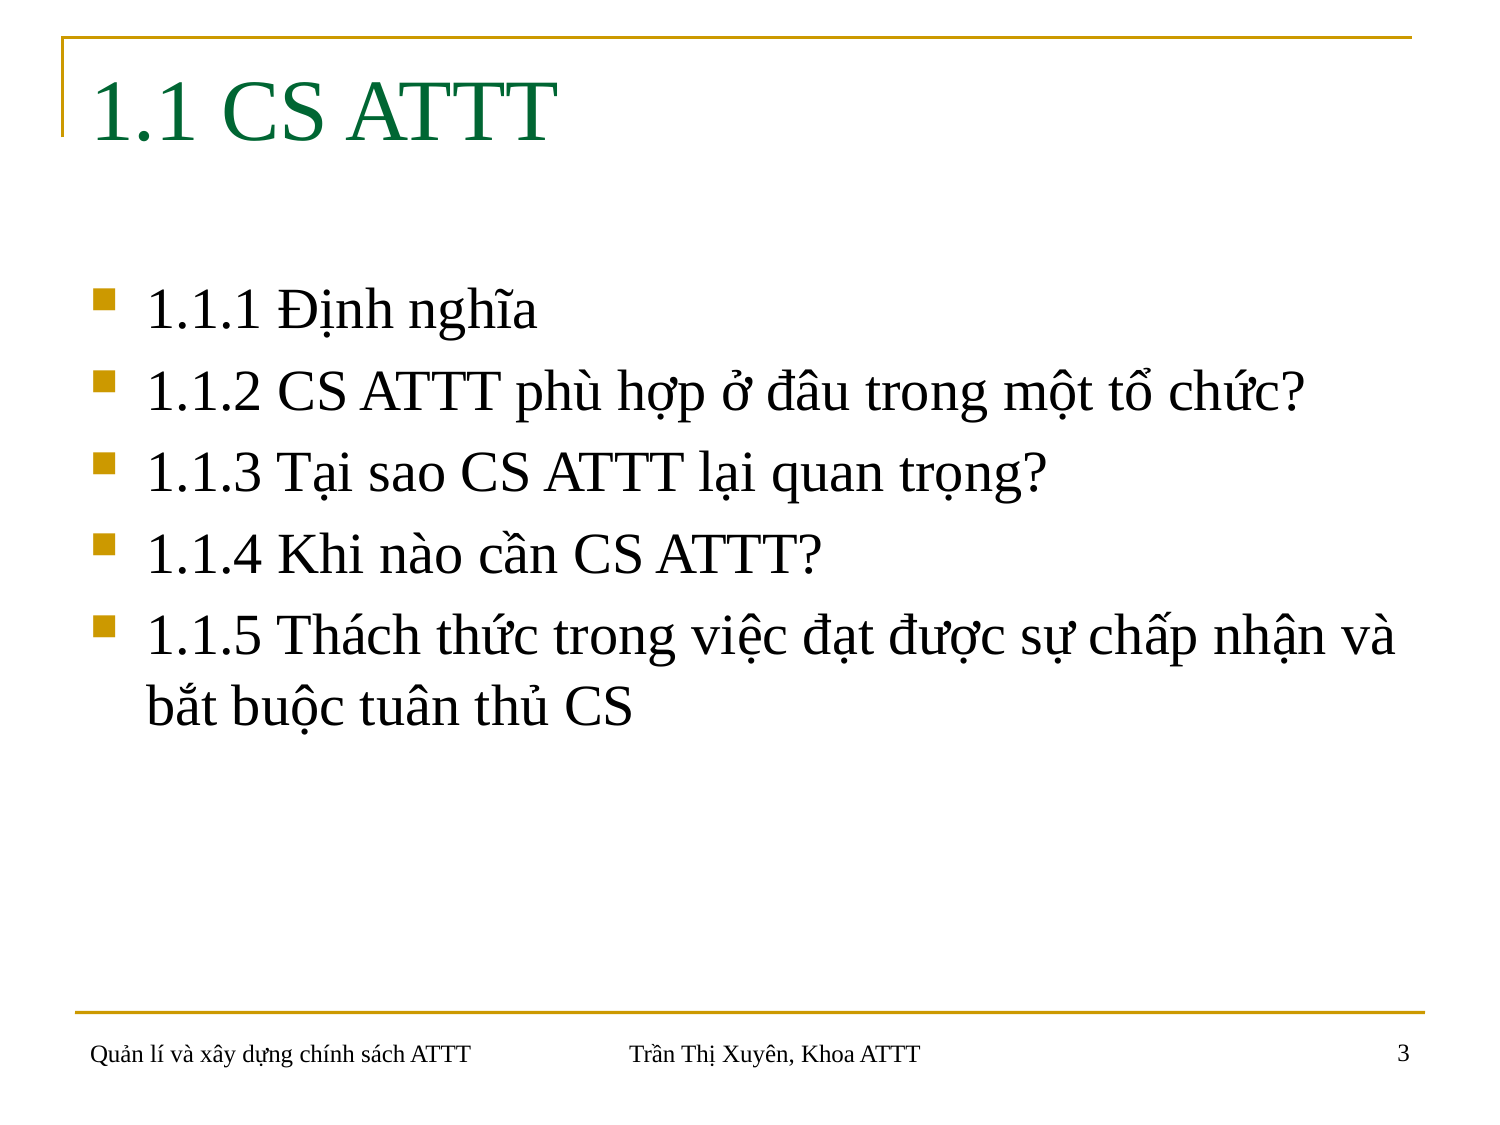

# 1.1 CS ATTT
1.1.1 Định nghĩa
1.1.2 CS ATTT phù hợp ở đâu trong một tổ chức?
1.1.3 Tại sao CS ATTT lại quan trọng?
1.1.4 Khi nào cần CS ATTT?
1.1.5 Thách thức trong việc đạt được sự chấp nhận và bắt buộc tuân thủ CS
3
Quản lí và xây dựng chính sách ATTT
Trần Thị Xuyên, Khoa ATTT